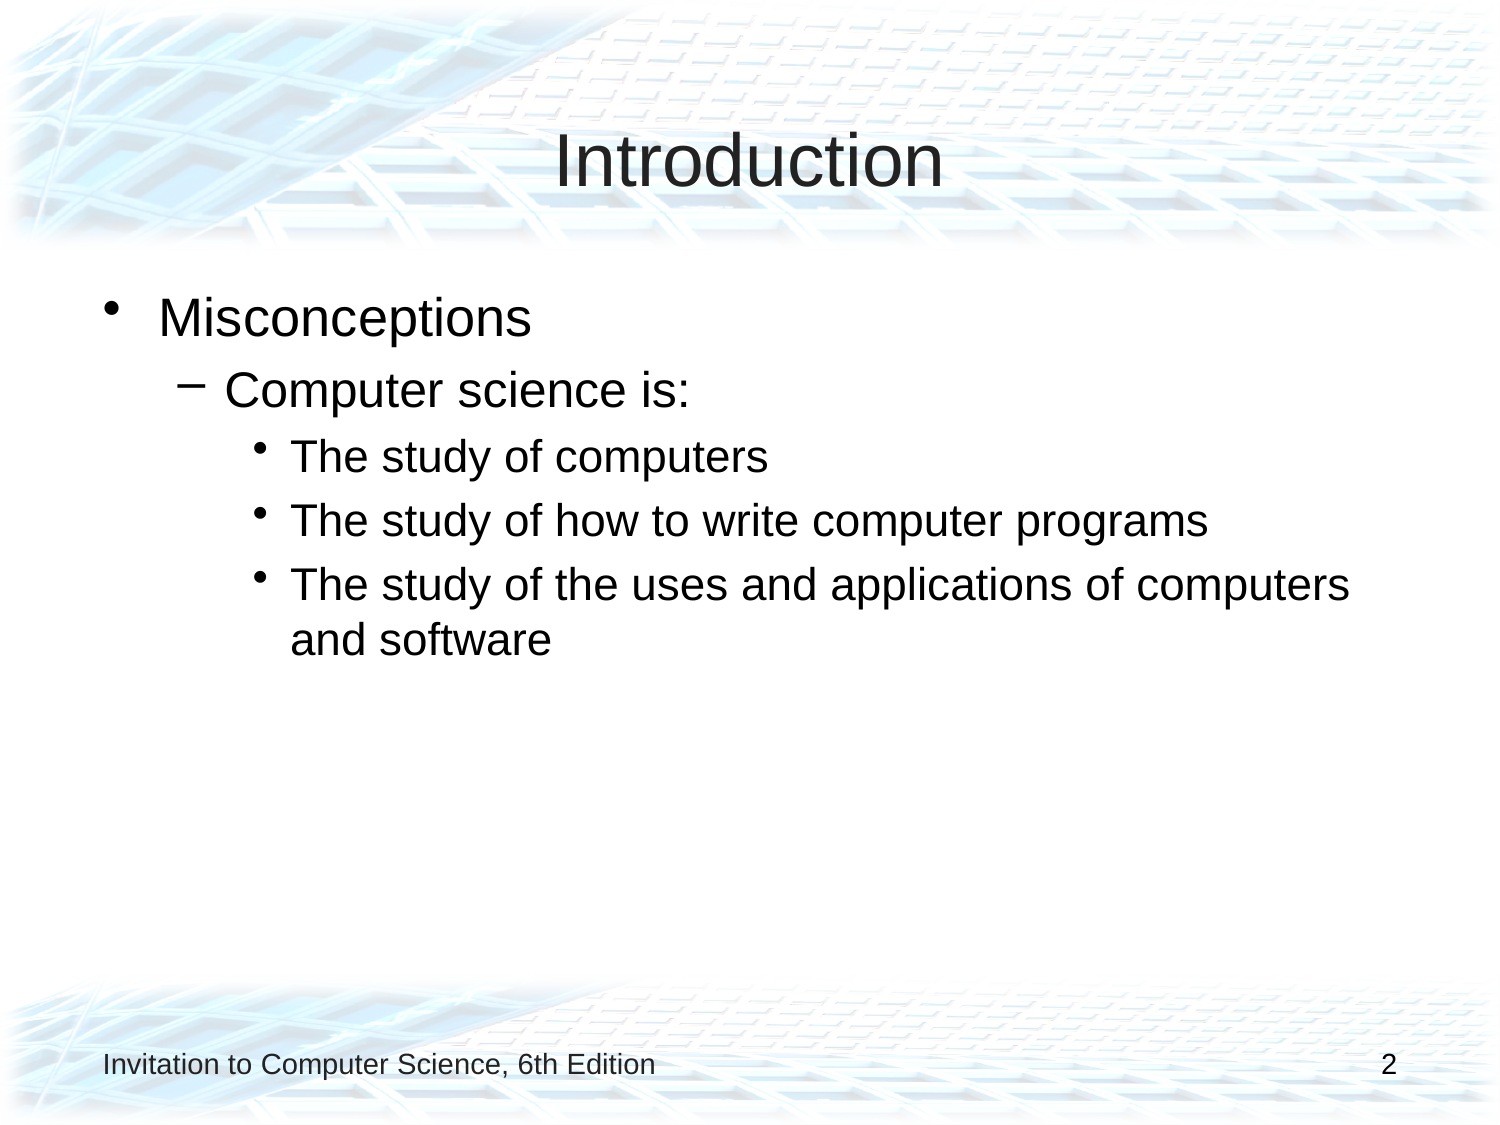

# Introduction
Misconceptions
Computer science is:
The study of computers
The study of how to write computer programs
The study of the uses and applications of computers and software

Invitation to Computer Science, 6th Edition
2